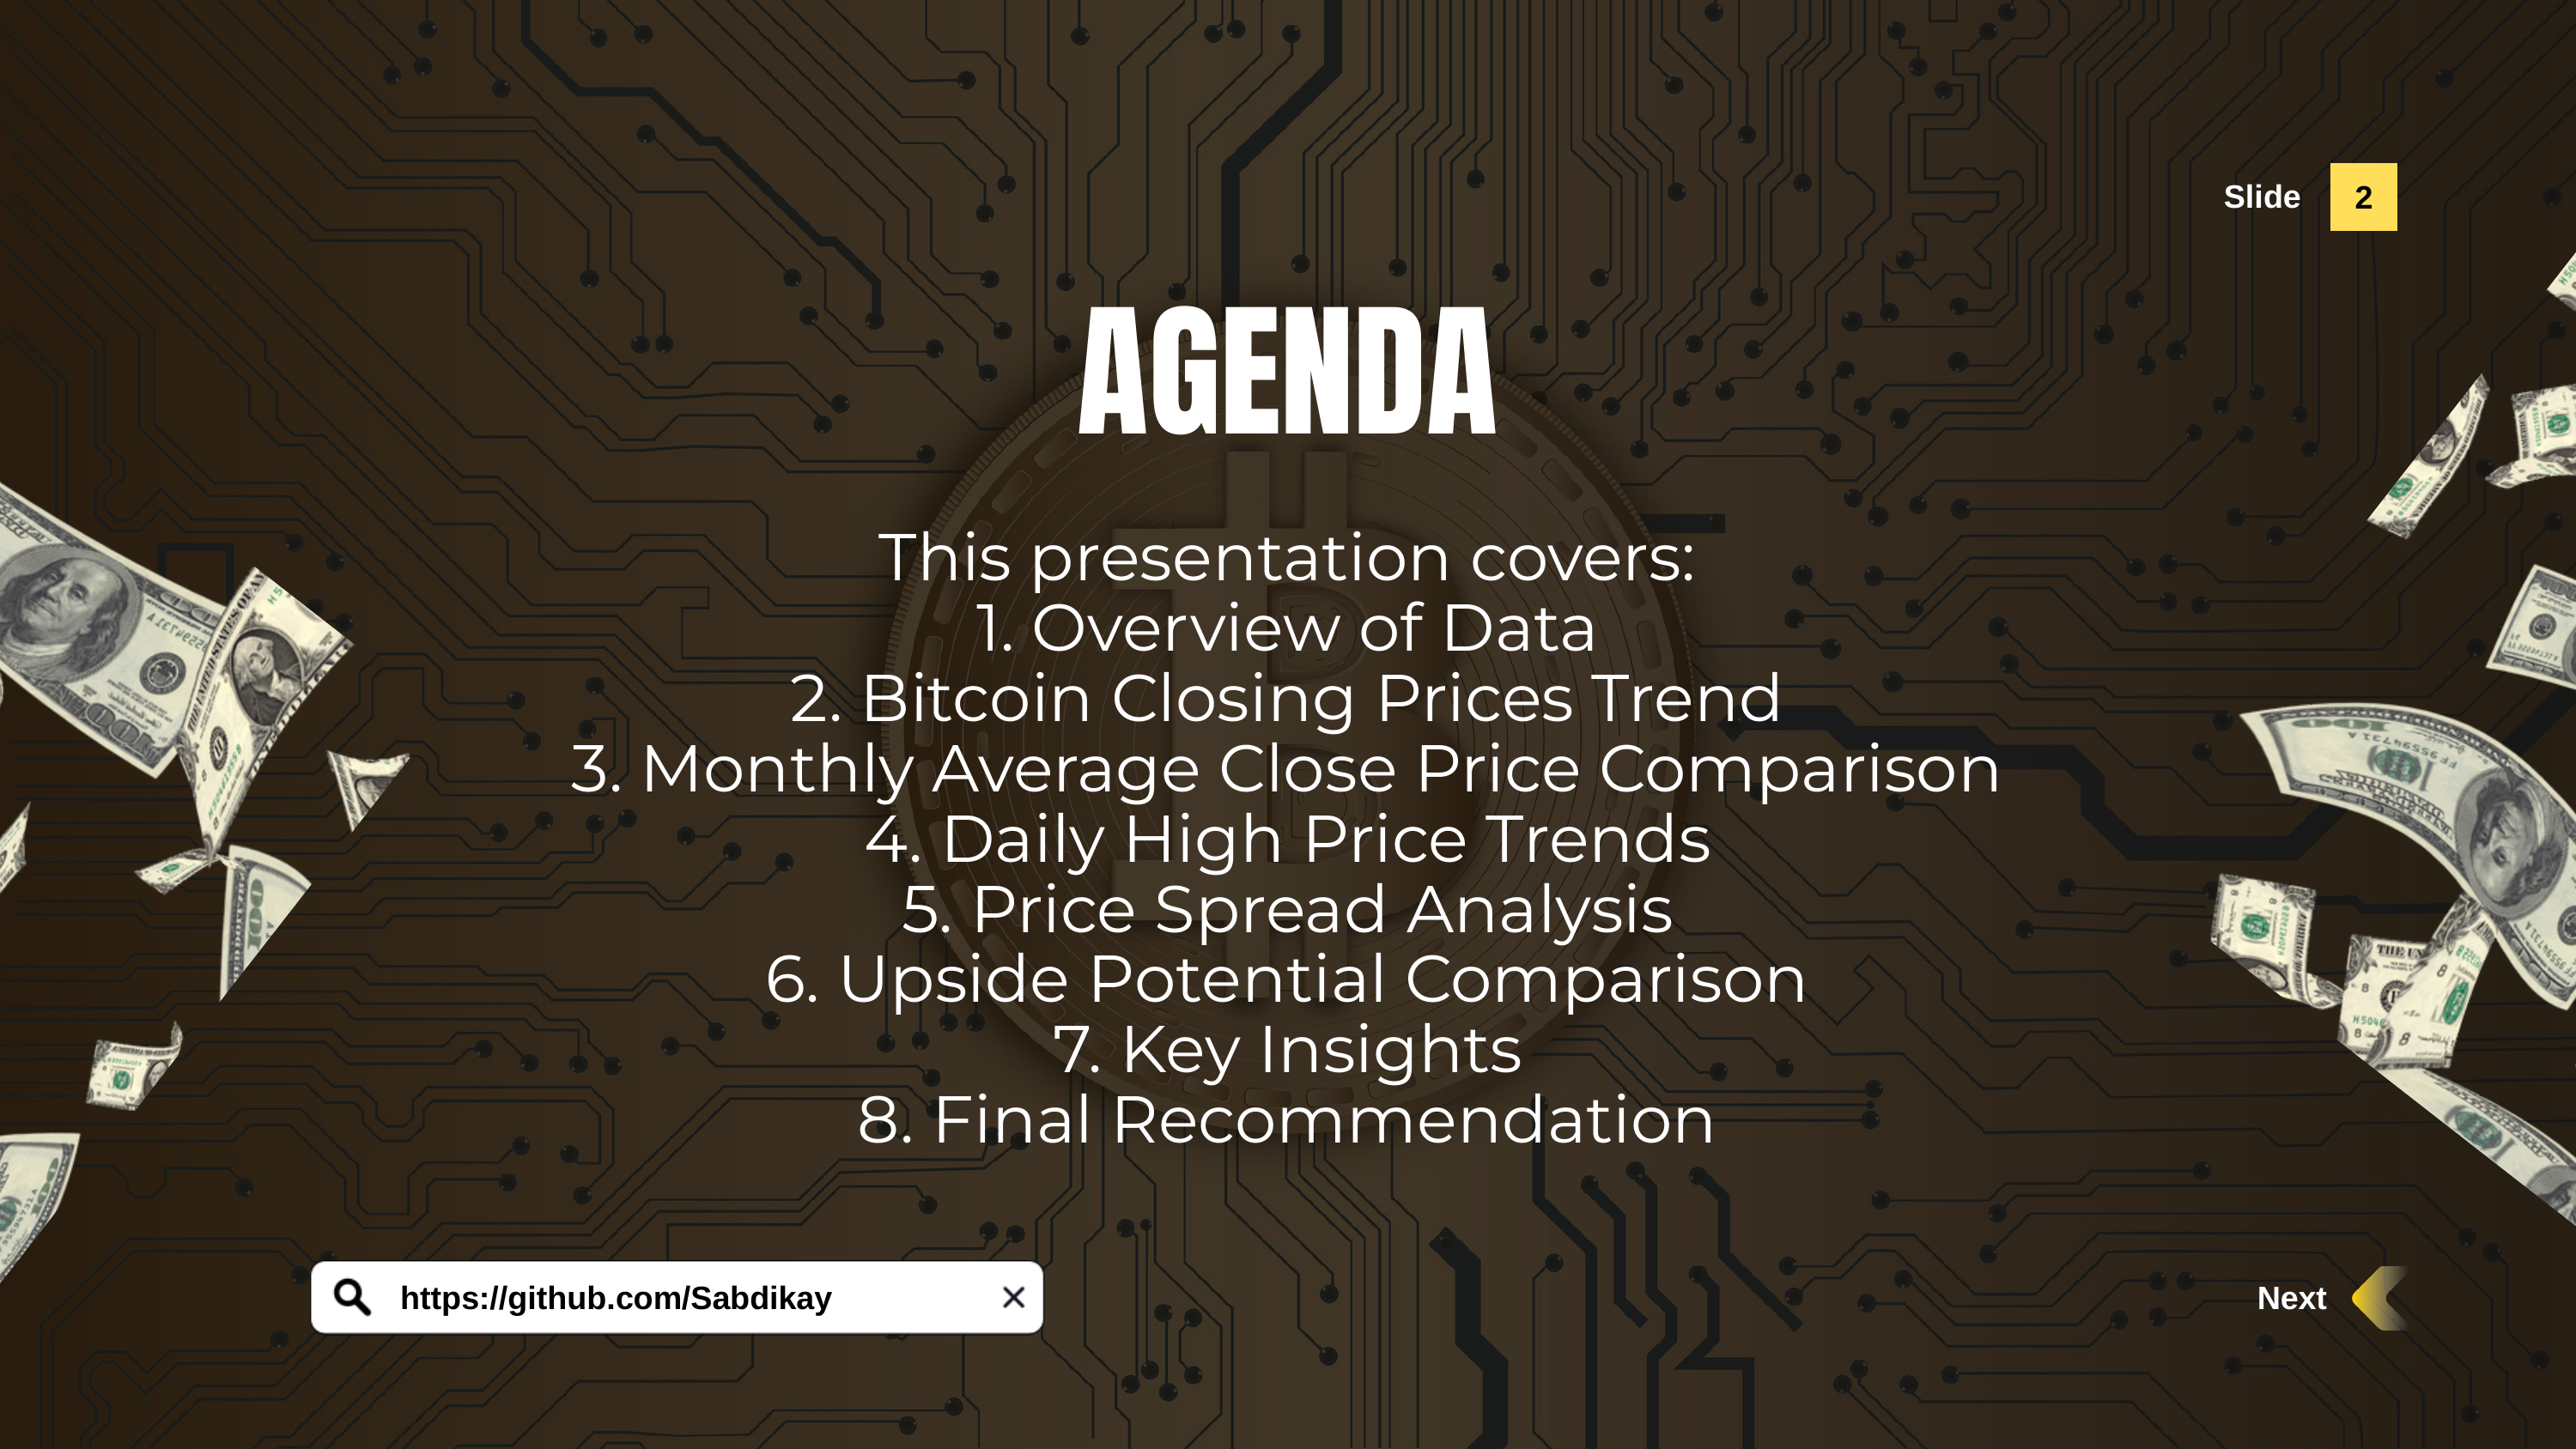

Slide
2

AGENDA
This presentation covers:
1. Overview of Data
2. Bitcoin Closing Prices Trend
3. Monthly Average Close Price Comparison
4. Daily High Price Trends
5. Price Spread Analysis
6. Upside Potential Comparison
7. Key Insights
8. Final Recommendation

https://github.com/Sabdikay
Next